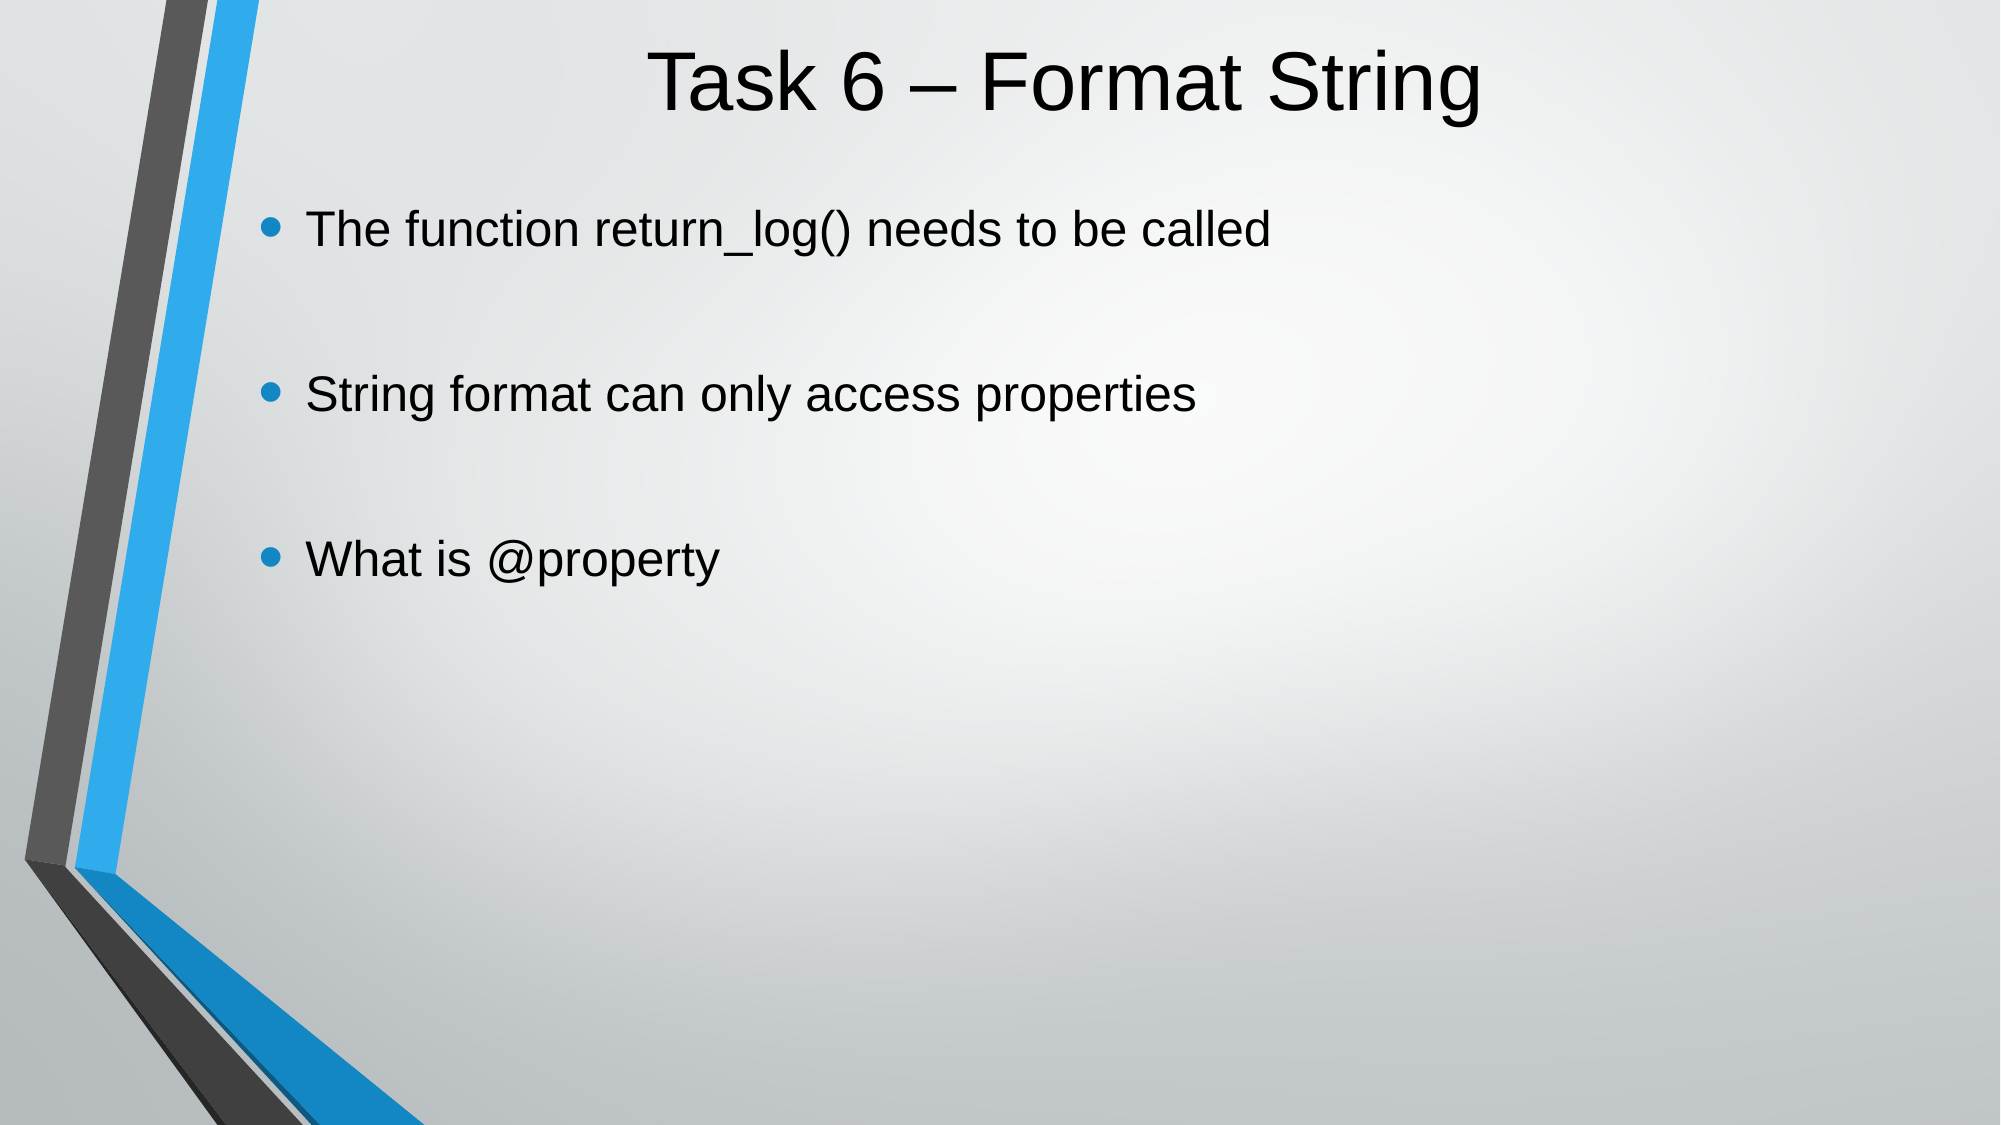

# Task 6 – Format String
The function return_log() needs to be called

String format can only access properties

What is @property